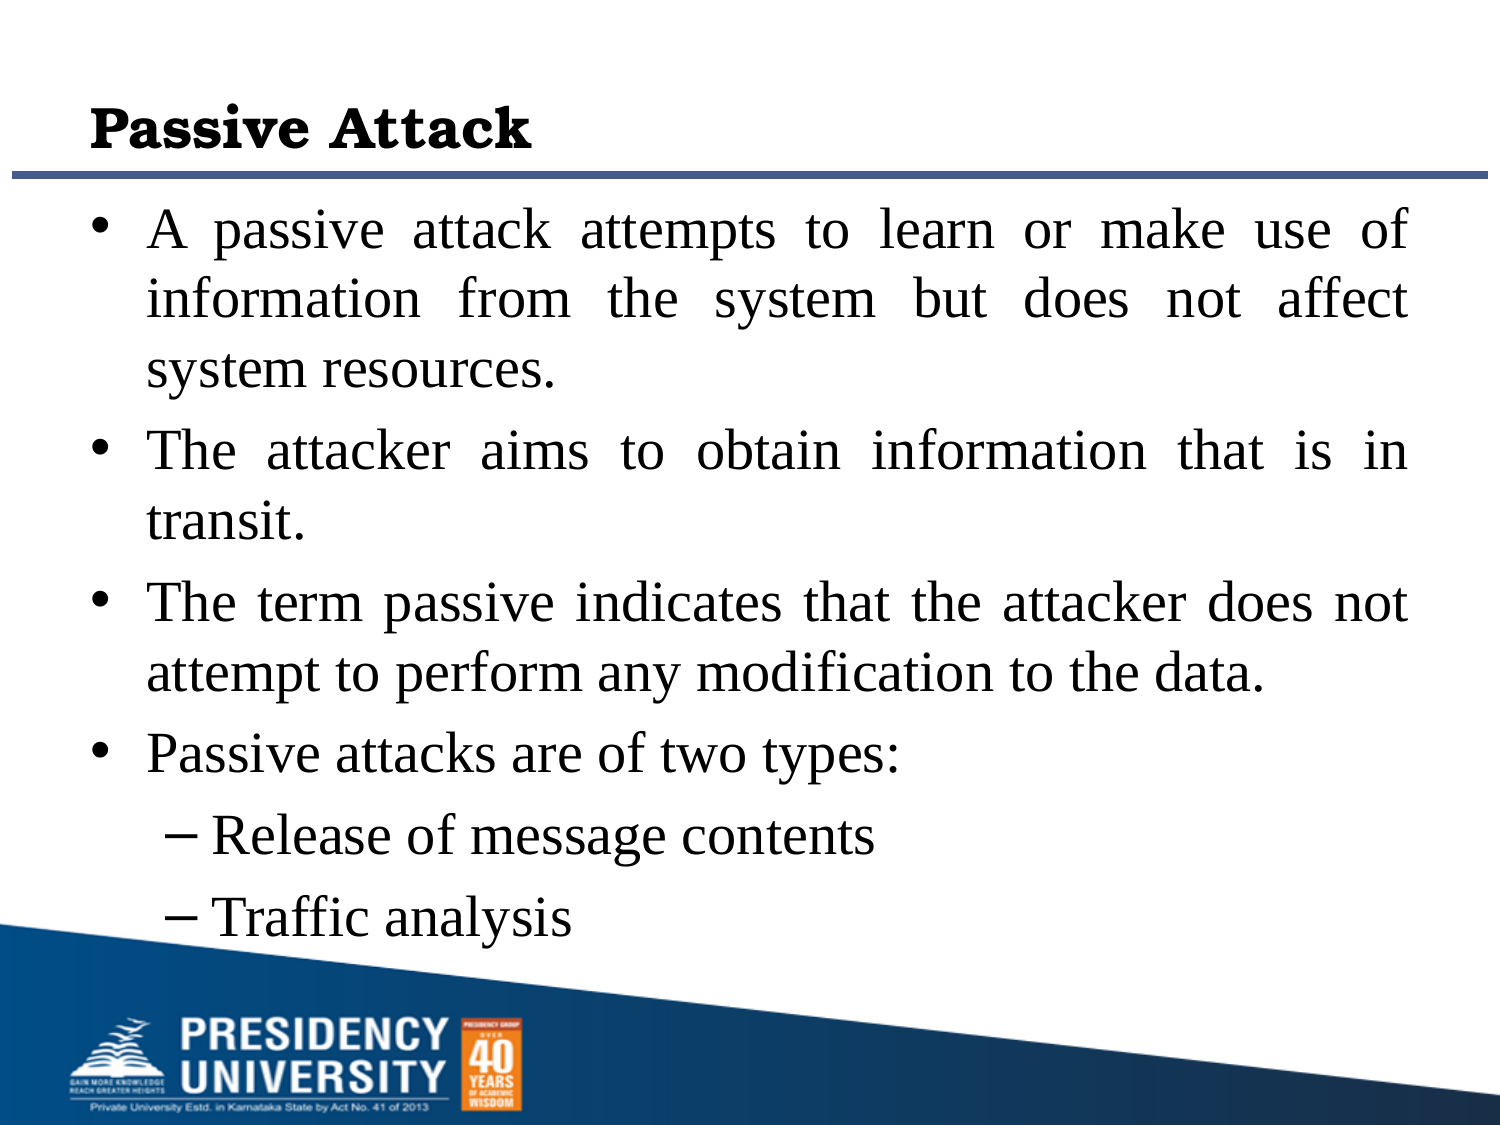

# Passive Attack
A passive attack attempts to learn or make use of information from the system but does not affect system resources.
The attacker aims to obtain information that is in transit.
The term passive indicates that the attacker does not attempt to perform any modification to the data.
Passive attacks are of two types:
Release of message contents
Traffic analysis

27